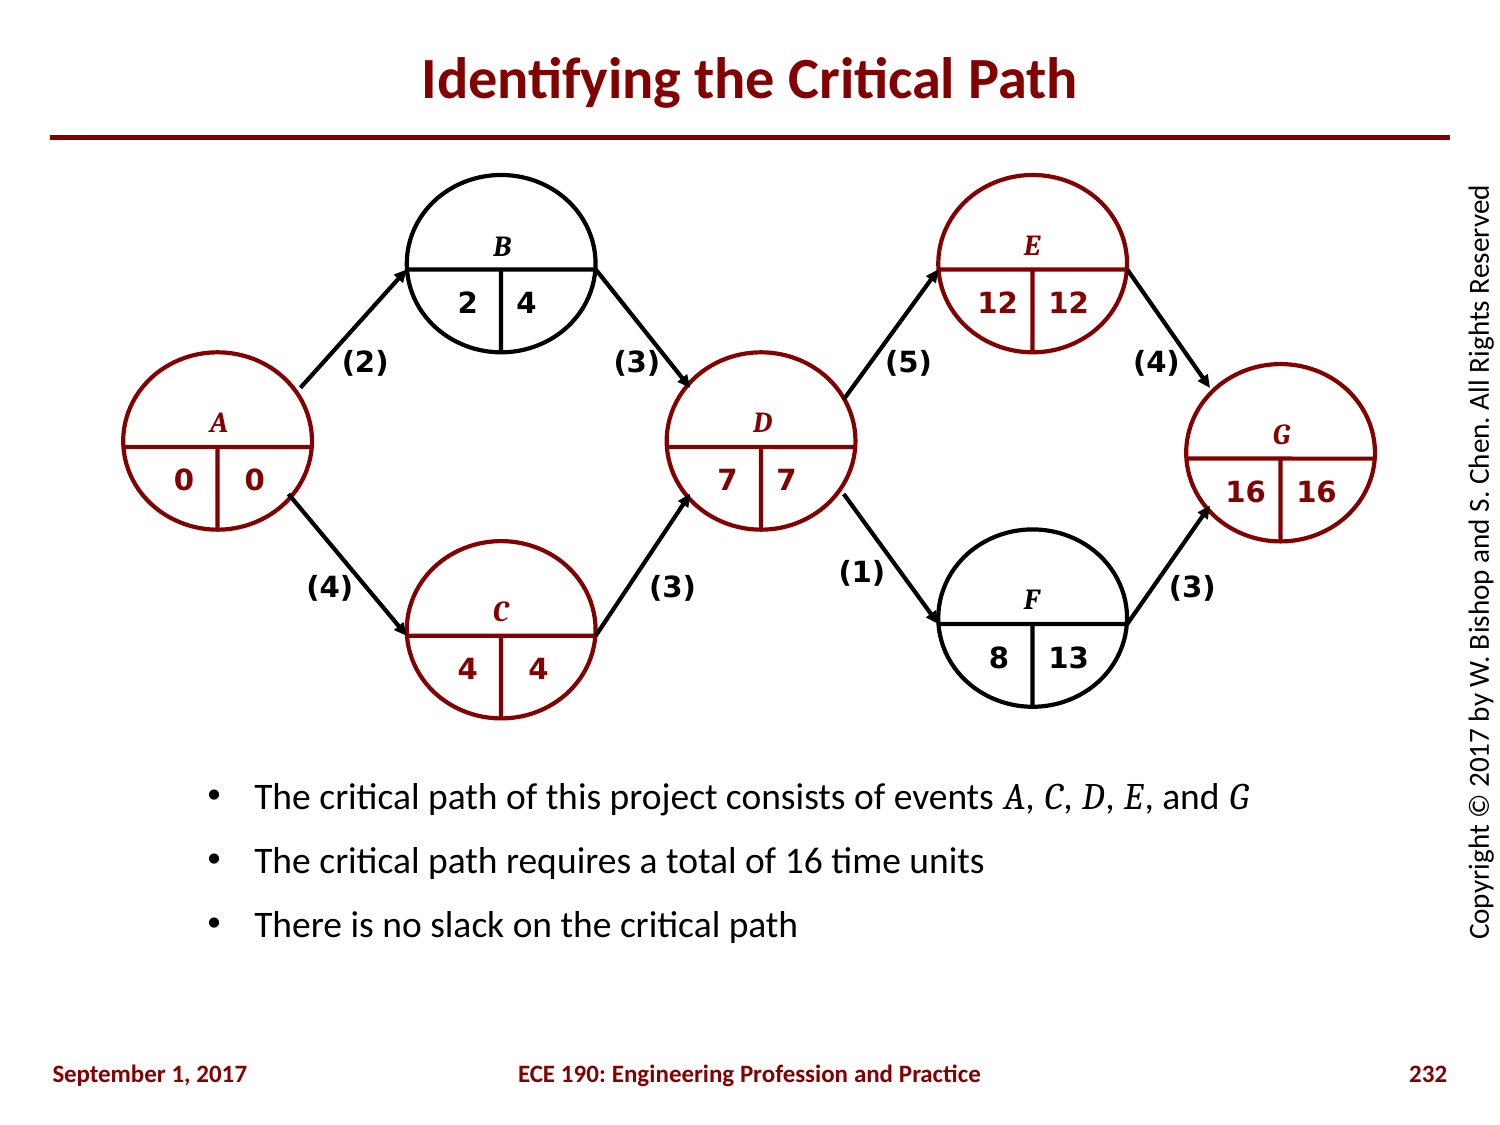

# Identifying the Critical Path

E
B

2
4
12
12
(2)
(3)
(5)
(4)

A
D
G
0
0
7
7
16
16

(1)
(4)
(3)
(3)
F
C
8
13
4
4
The critical path of this project consists of events A, C, D, E, and G
The critical path requires a total of 16 time units
There is no slack on the critical path
September 1, 2017
ECE 190: Engineering Profession and Practice
232